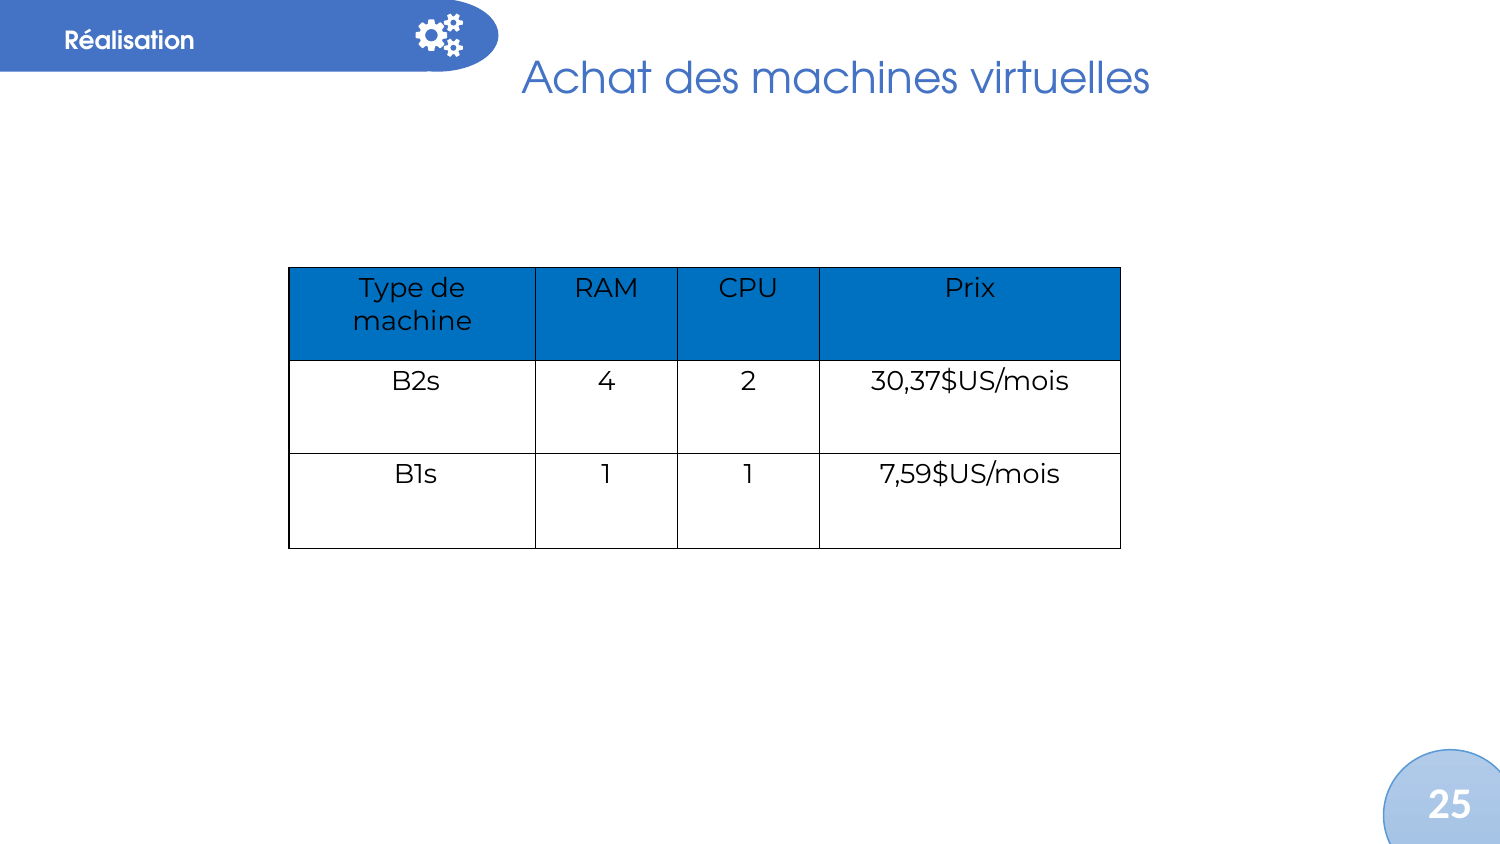

Réalisation
Achat des machines virtuelles

| Type de machine | RAM | CPU | Prix |
| --- | --- | --- | --- |
| B2s | 4 | 2 | 30,37$US/mois |
| B1s | 1 | 1 | 7,59$US/mois |

25

28